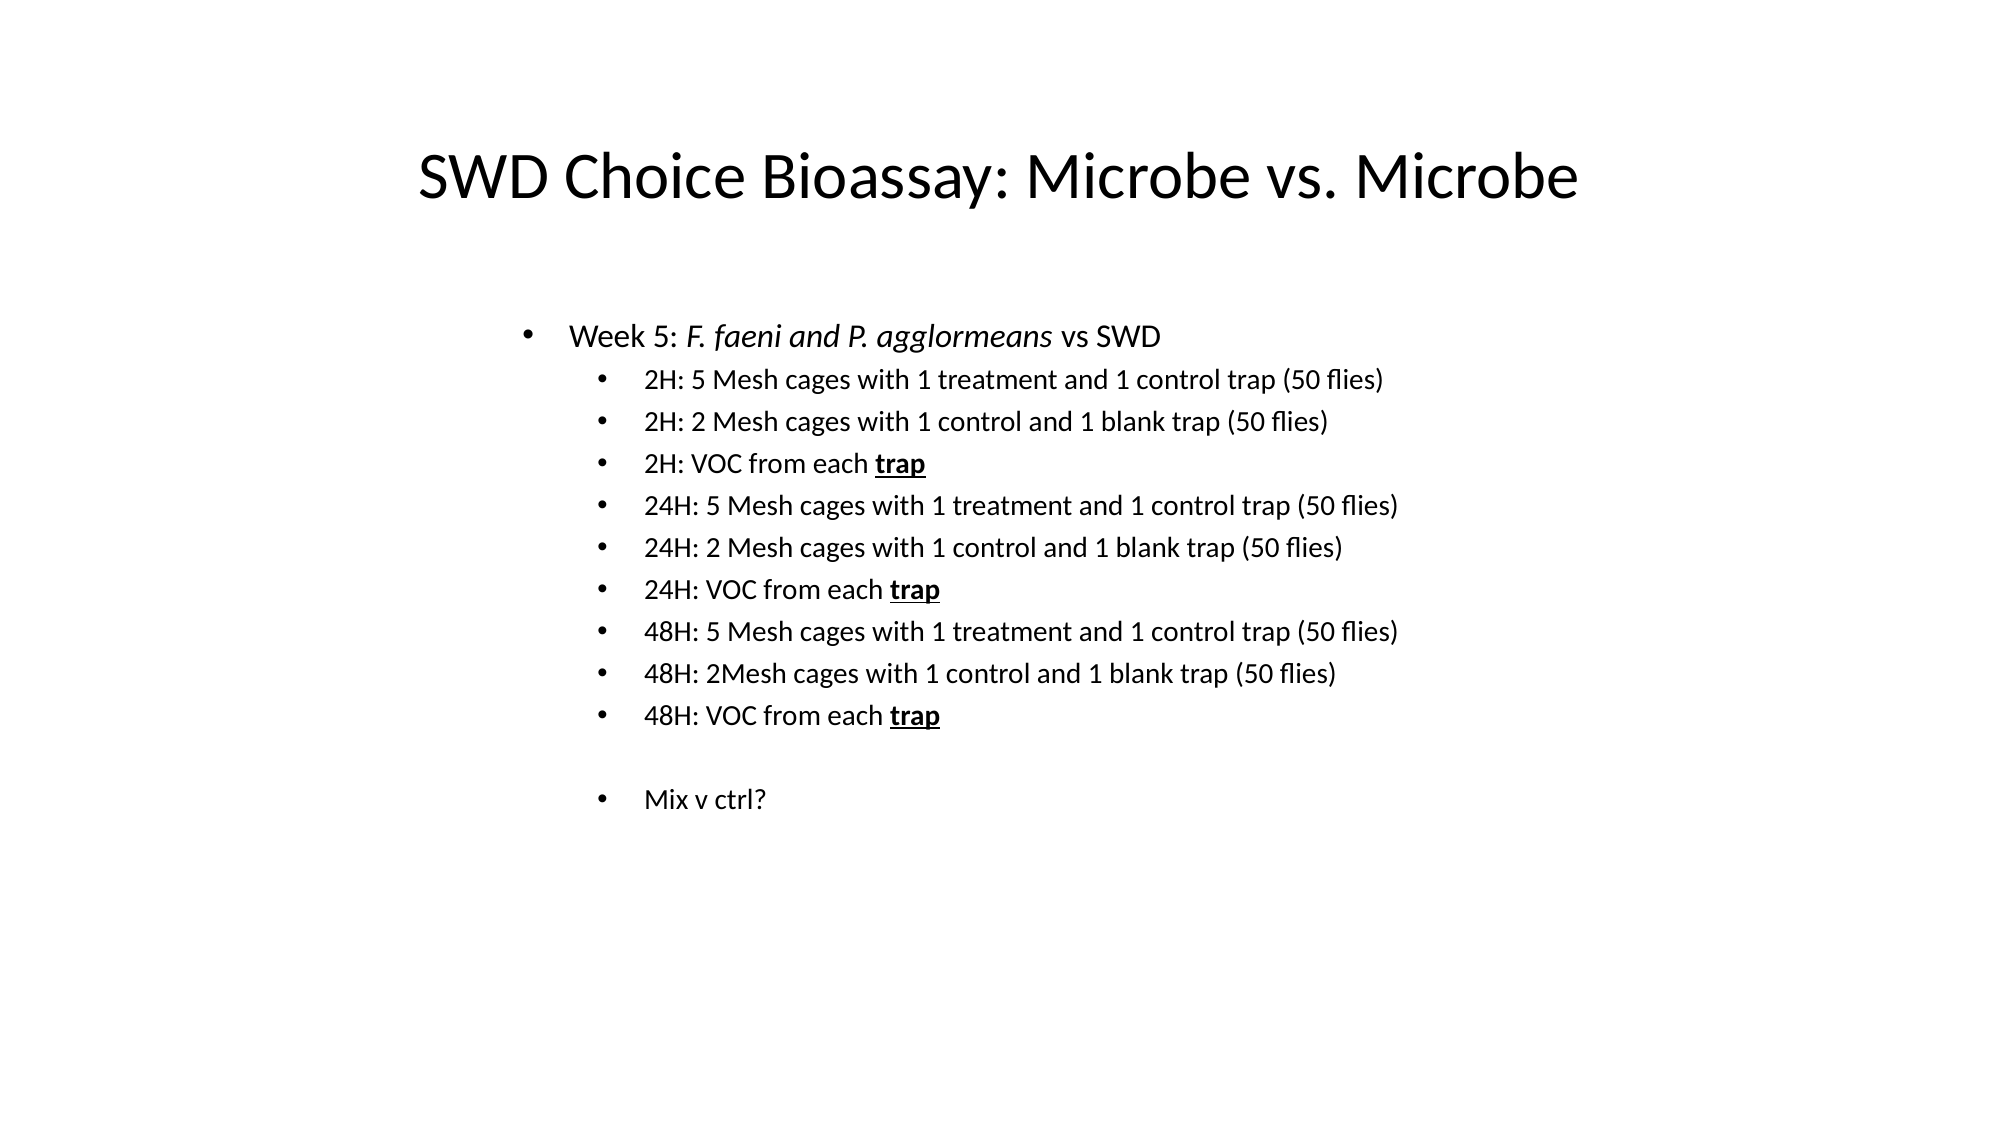

SWD Choice Bioassay: Microbe vs. Microbe
Week 5: F. faeni and P. agglormeans vs SWD
2H: 5 Mesh cages with 1 treatment and 1 control trap (50 flies)
2H: 2 Mesh cages with 1 control and 1 blank trap (50 flies)
2H: VOC from each trap
24H: 5 Mesh cages with 1 treatment and 1 control trap (50 flies)
24H: 2 Mesh cages with 1 control and 1 blank trap (50 flies)
24H: VOC from each trap
48H: 5 Mesh cages with 1 treatment and 1 control trap (50 flies)
48H: 2Mesh cages with 1 control and 1 blank trap (50 flies)
48H: VOC from each trap

Mix v ctrl?